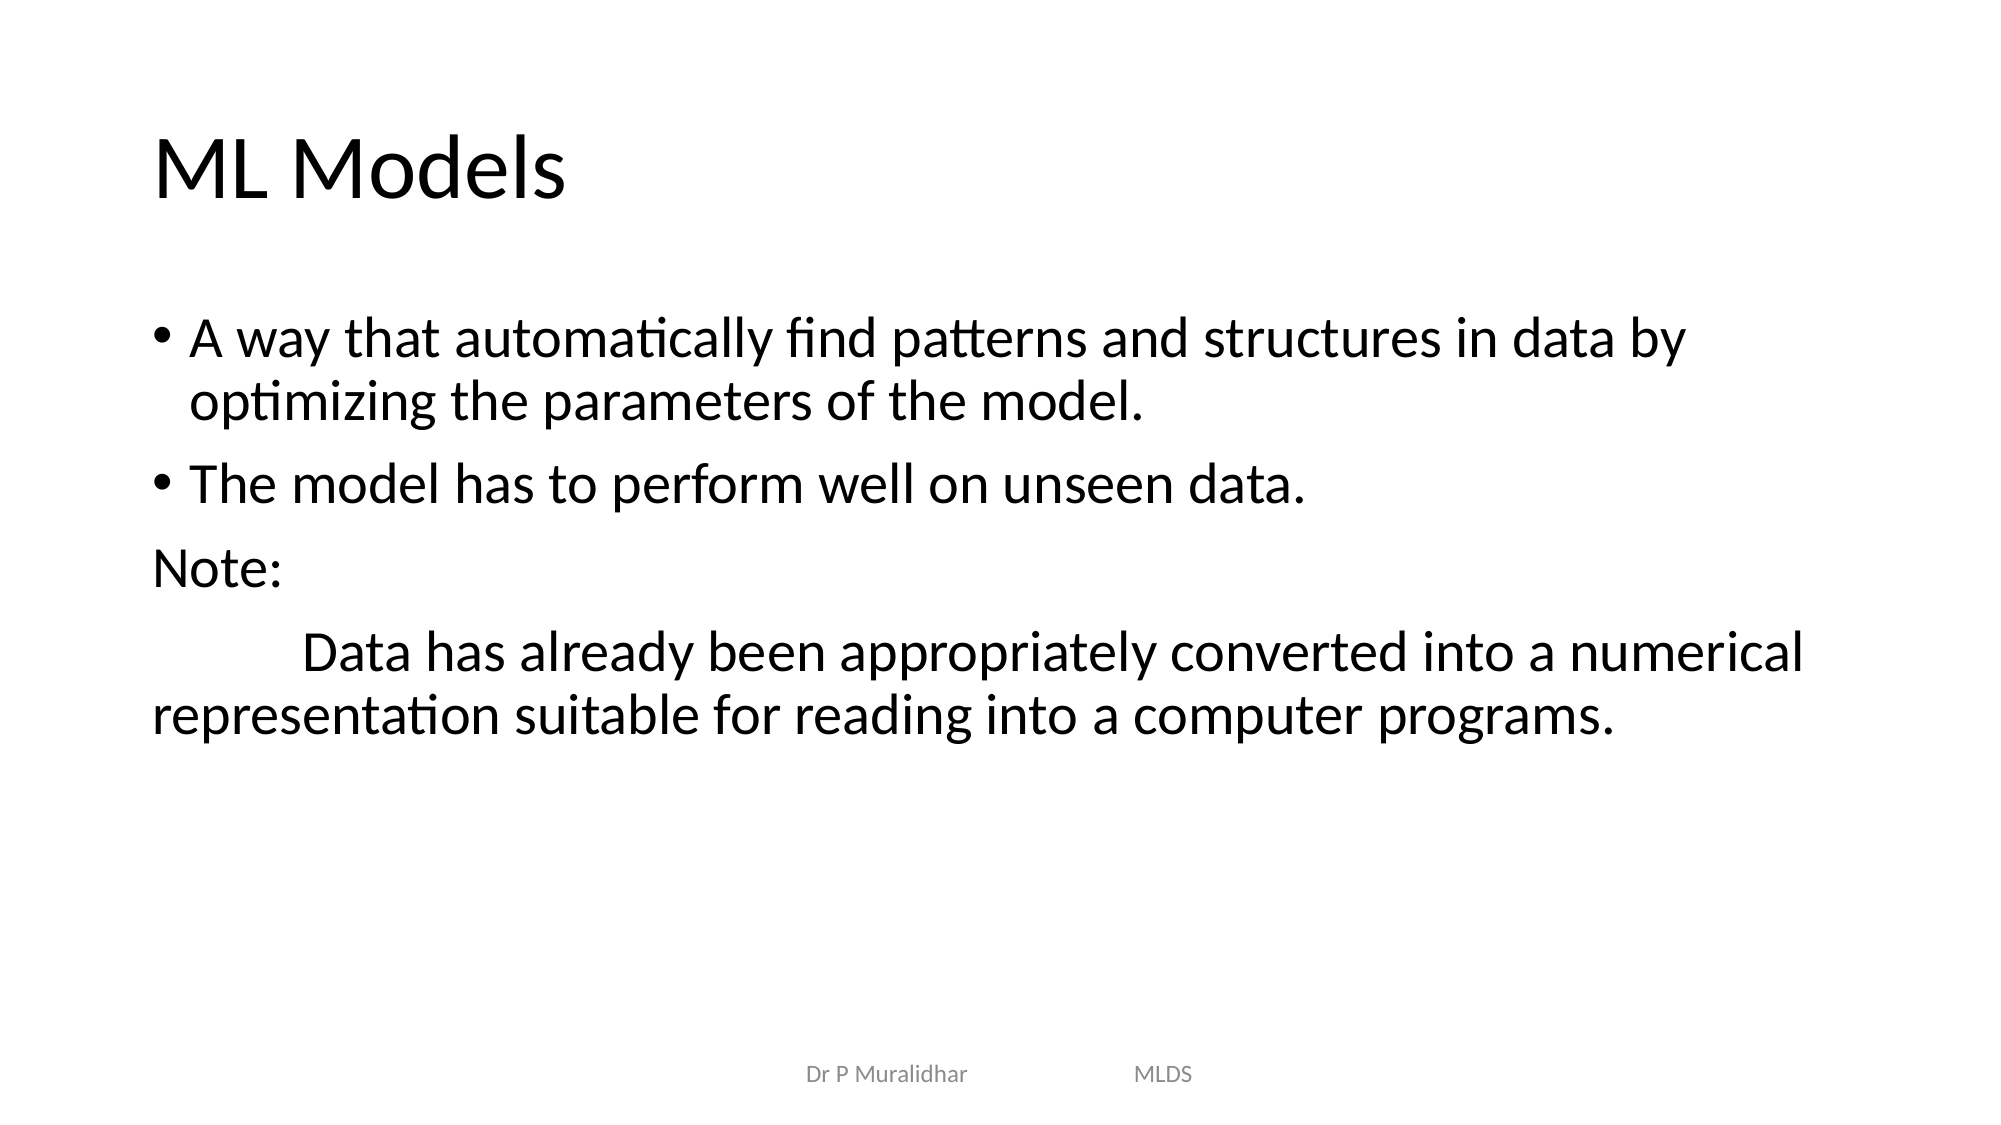

# ML Models
A way that automatically find patterns and structures in data by optimizing the parameters of the model.
The model has to perform well on unseen data.
Note:
	Data has already been appropriately converted into a numerical representation suitable for reading into a computer programs.

Dr P Muralidhar                             MLDS